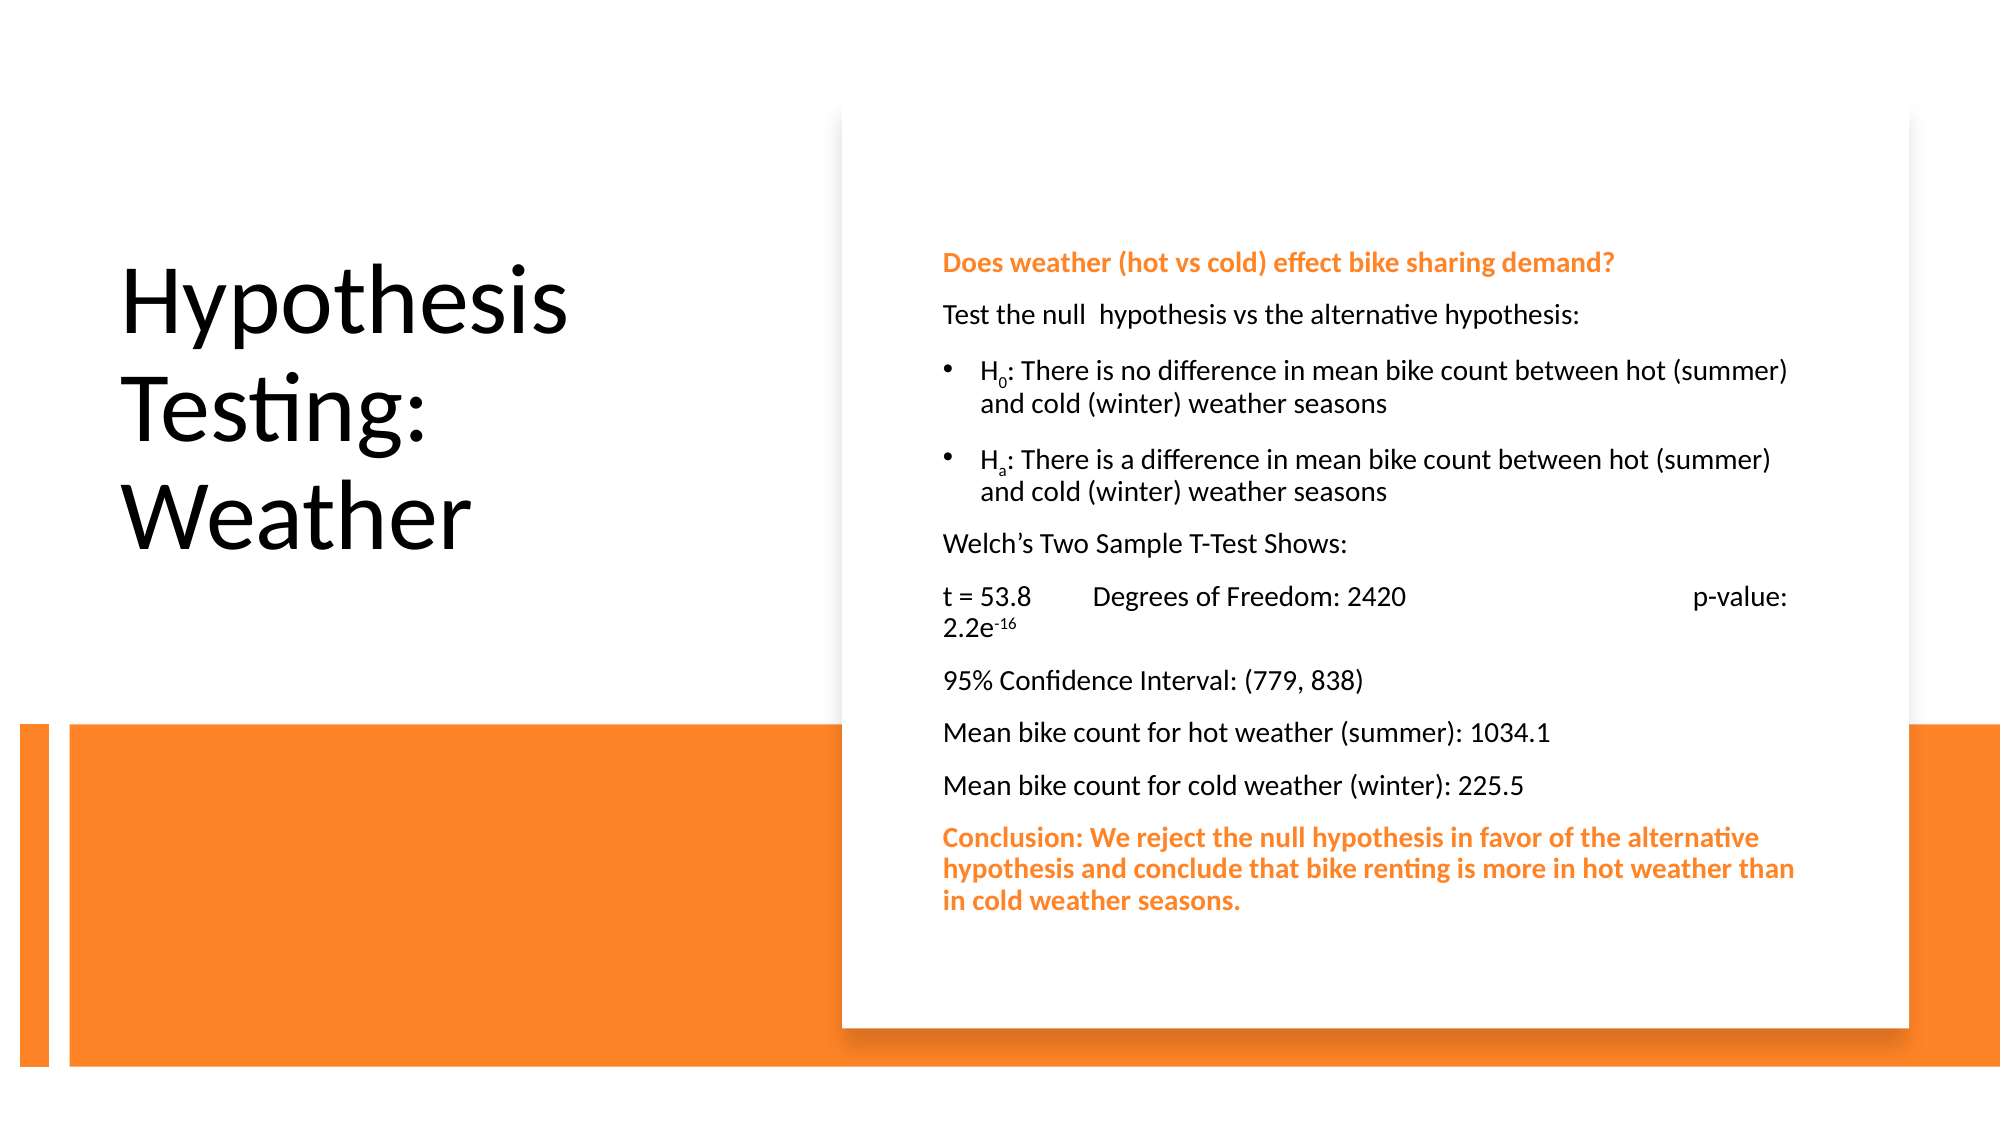

Does weather (hot vs cold) effect bike sharing demand?
Test the null  hypothesis vs the alternative hypothesis:
H0: There is no difference in mean bike count between hot (summer) and cold (winter) weather seasons
Ha: There is a difference in mean bike count between hot (summer) and cold (winter) weather seasons
Welch’s Two Sample T-Test Shows:
t = 53.8	Degrees of Freedom: 2420		p-value: 2.2e-16
95% Confidence Interval: (779, 838)
Mean bike count for hot weather (summer): 1034.1
Mean bike count for cold weather (winter): 225.5
Conclusion: We reject the null hypothesis in favor of the alternative hypothesis and conclude that bike renting is more in hot weather than in cold weather seasons.
# Hypothesis Testing: Weather